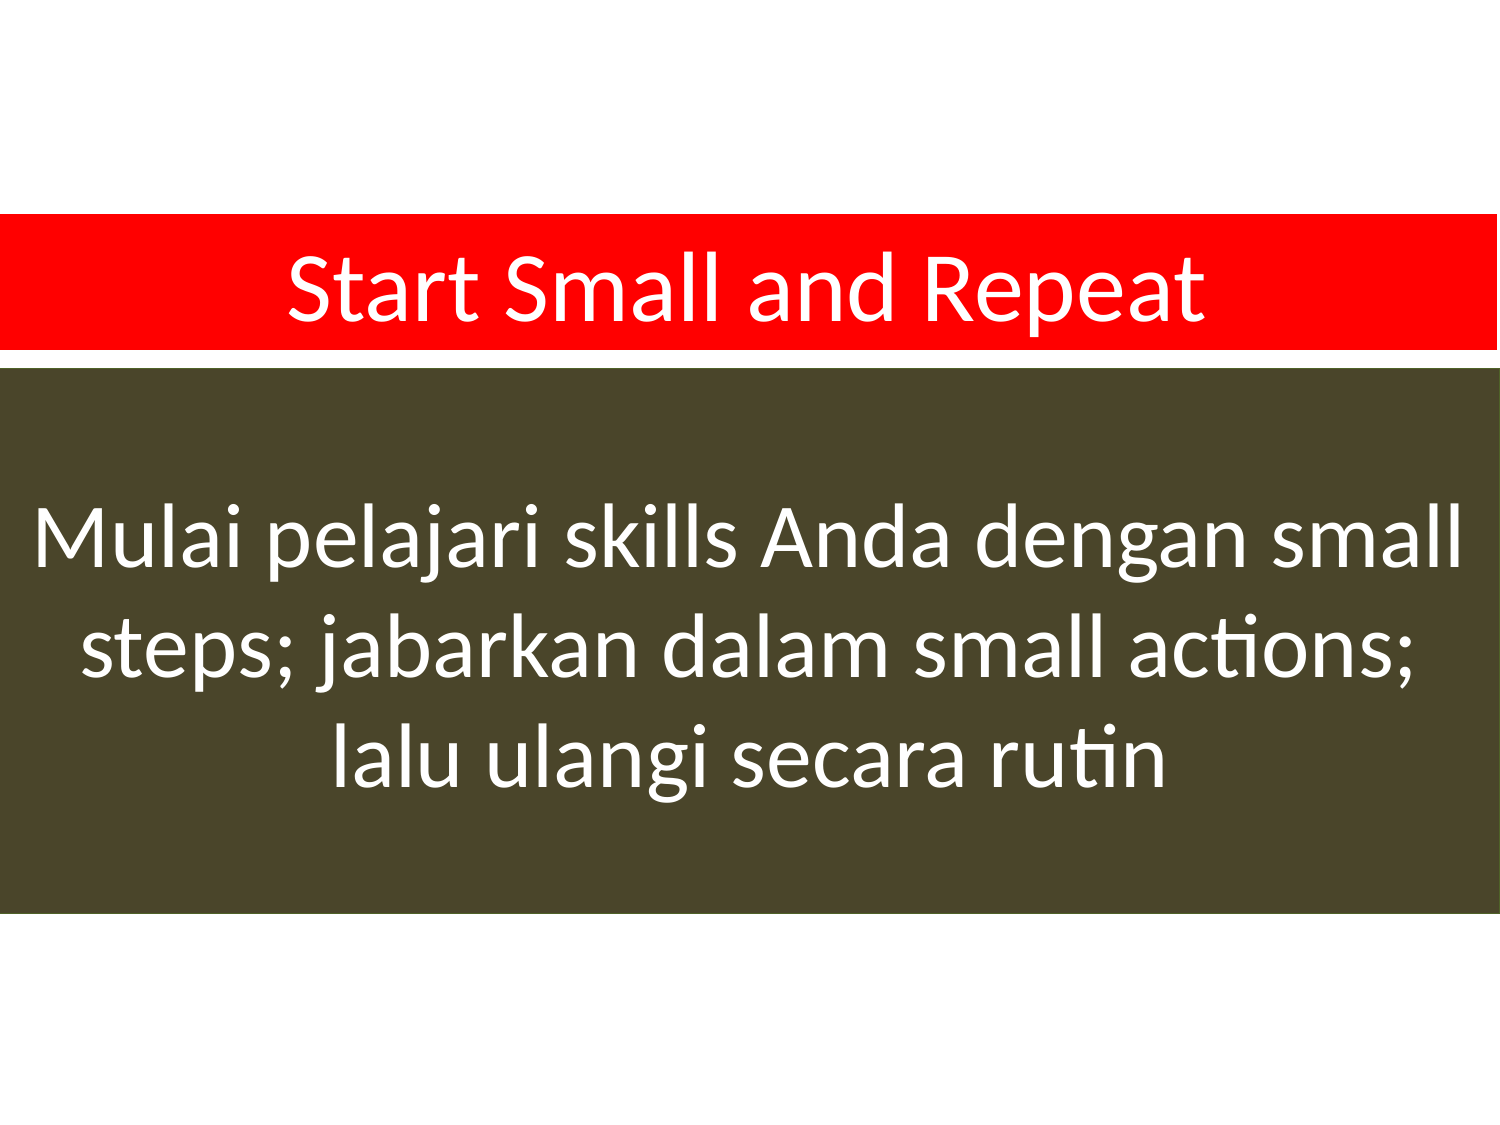

Start Small and Repeat

Mulai pelajari skills Anda dengan small steps; jabarkan dalam small actions; lalu ulangi secara rutin